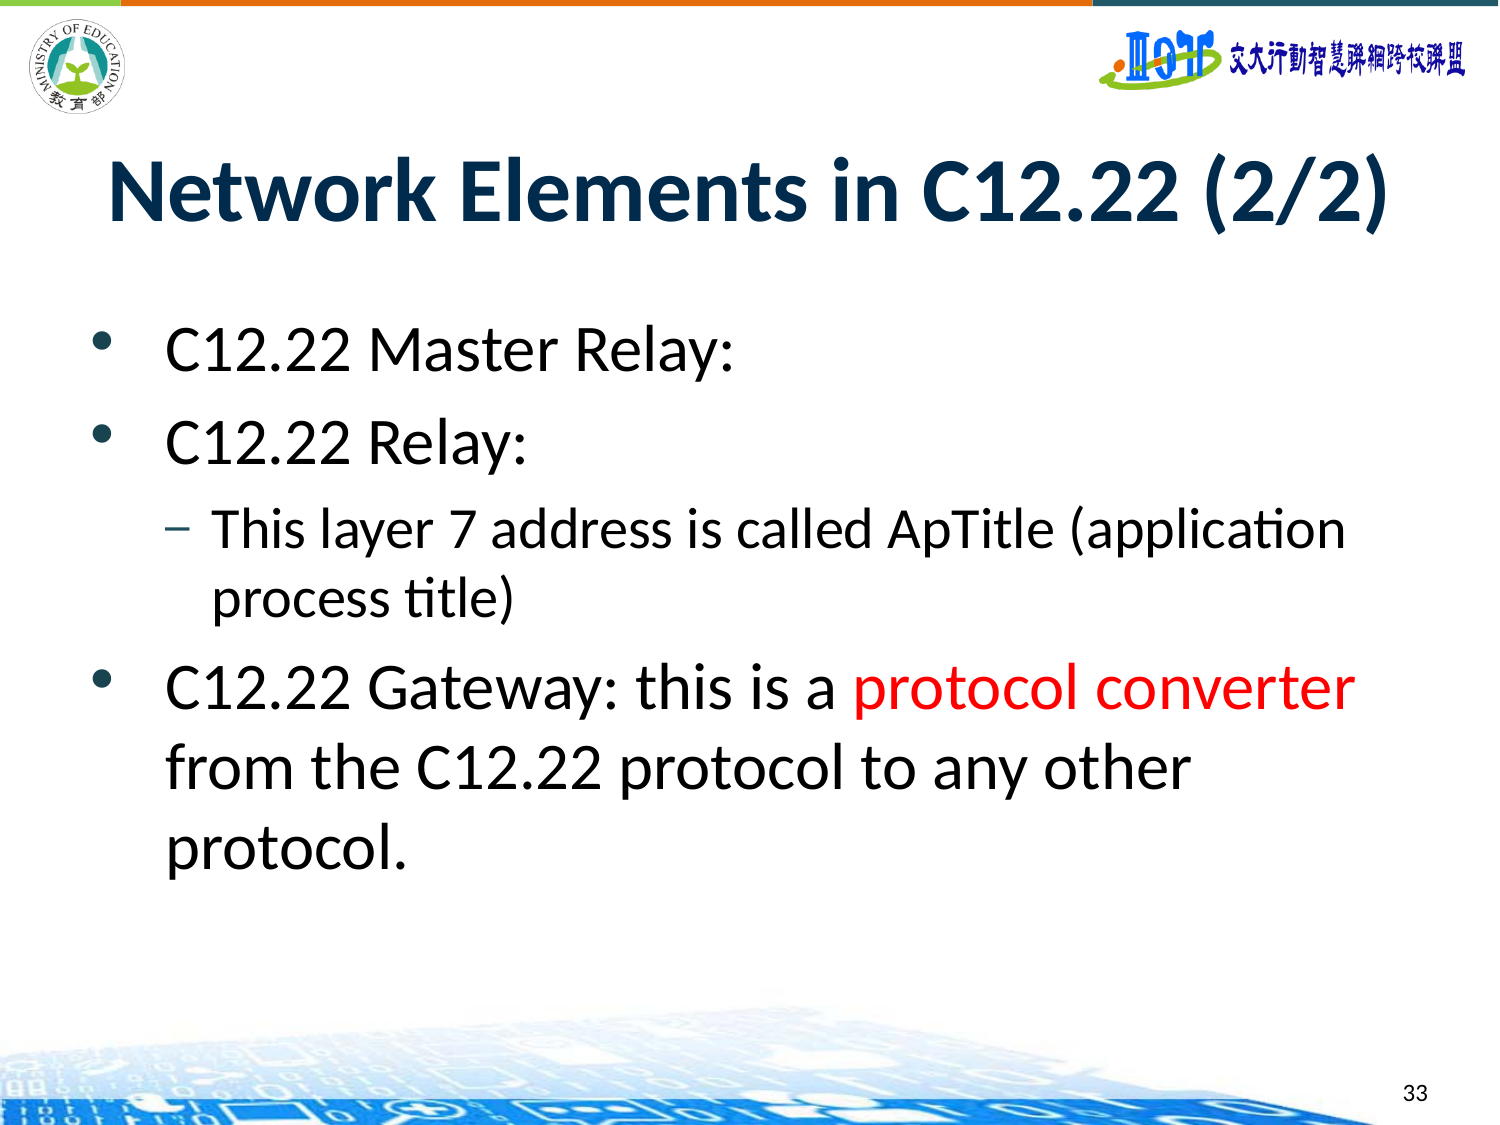

# Network Elements in C12.22 (2/2)
C12.22 Master Relay:
C12.22 Relay:
This layer 7 address is called ApTitle (application process title)
C12.22 Gateway: this is a protocol converter from the C12.22 protocol to any other protocol.
33